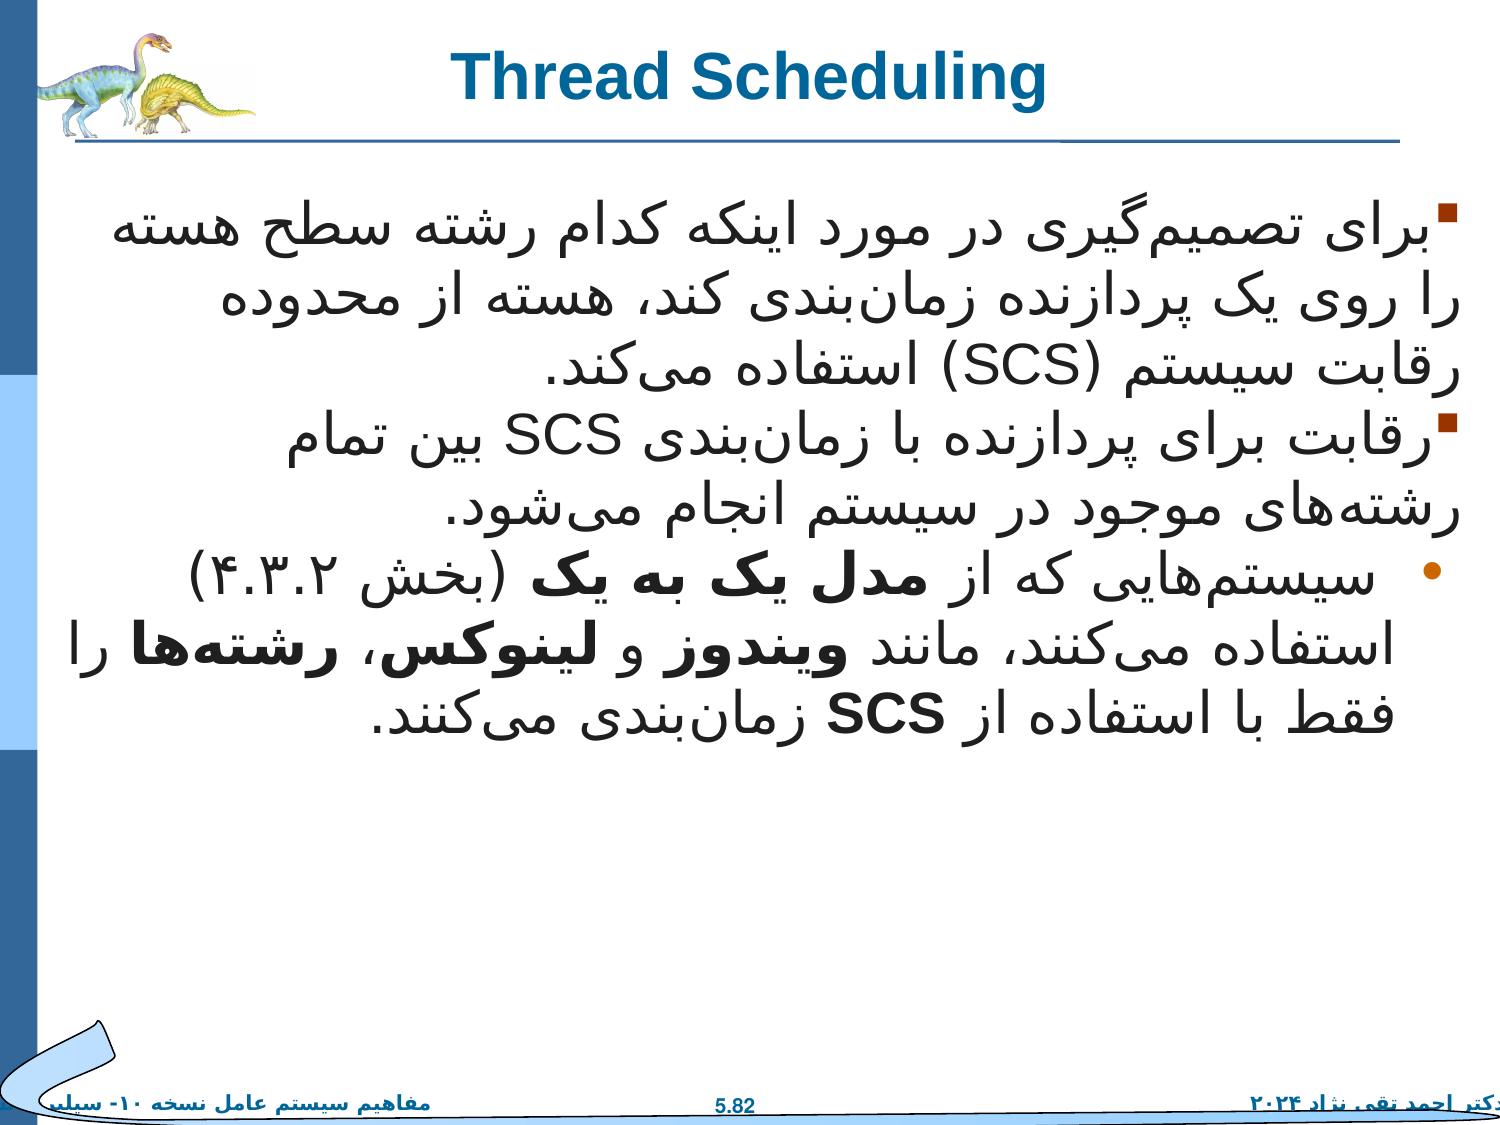

# Thread Scheduling
برای تصمیم‌گیری در مورد اینکه کدام رشته سطح هسته را روی یک پردازنده زمان‌بندی کند، هسته از محدوده رقابت سیستم (SCS) استفاده می‌کند.
رقابت برای پردازنده با زمان‌بندی SCS بین تمام رشته‌های موجود در سیستم انجام می‌شود.
 سیستم‌هایی که از مدل یک به یک (بخش ۴.۳.۲) استفاده می‌کنند، مانند ویندوز و لینوکس، رشته‌ها را فقط با استفاده از SCS زمان‌بندی می‌کنند.